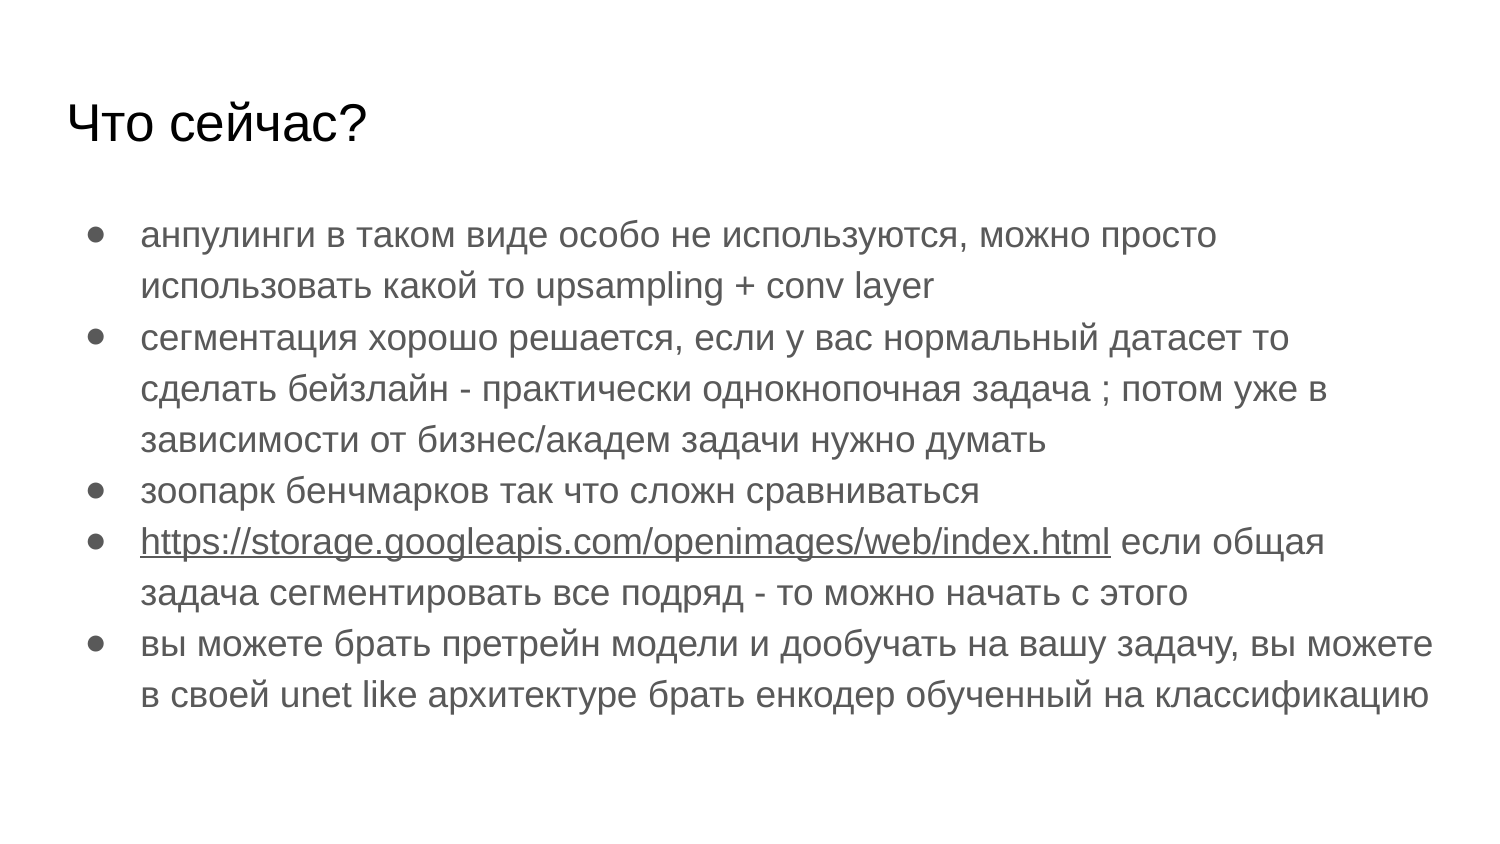

# Что сейчас?
анпулинги в таком виде особо не используются, можно просто использовать какой то upsampling + conv layer
сегментация хорошо решается, если у вас нормальный датасет то сделать бейзлайн - практически однокнопочная задача ; потом уже в зависимости от бизнес/академ задачи нужно думать
зоопарк бенчмарков так что сложн сравниваться
https://storage.googleapis.com/openimages/web/index.html если общая задача сегментировать все подряд - то можно начать с этого
вы можете брать претрейн модели и дообучать на вашу задачу, вы можете в своей unet like архитектуре брать енкодер обученный на классификацию